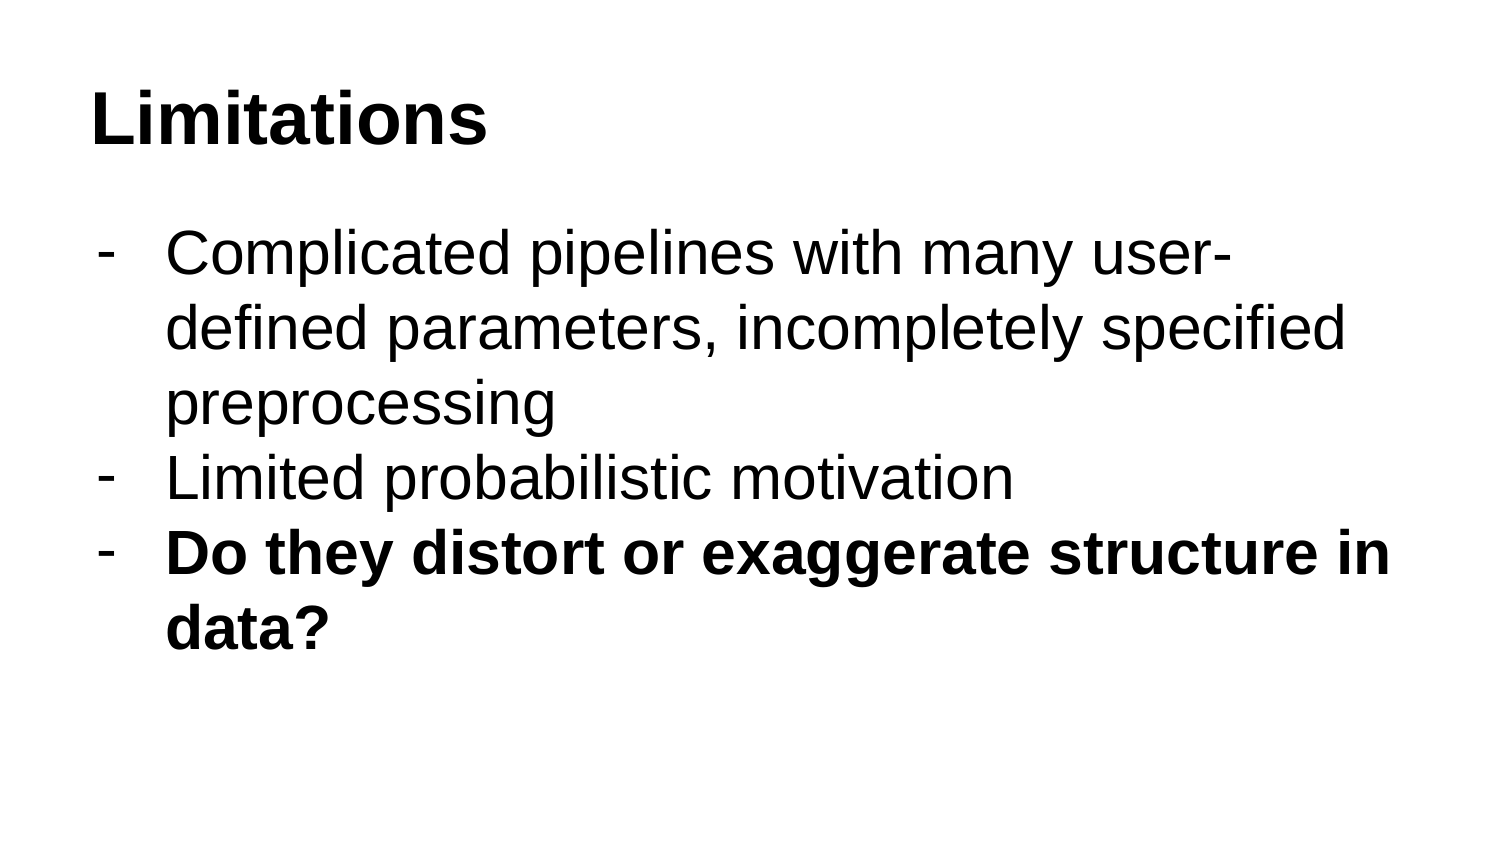

# Limitations
Complicated pipelines with many user-defined parameters, incompletely specified preprocessing
Limited probabilistic motivation
Do they distort or exaggerate structure in data?